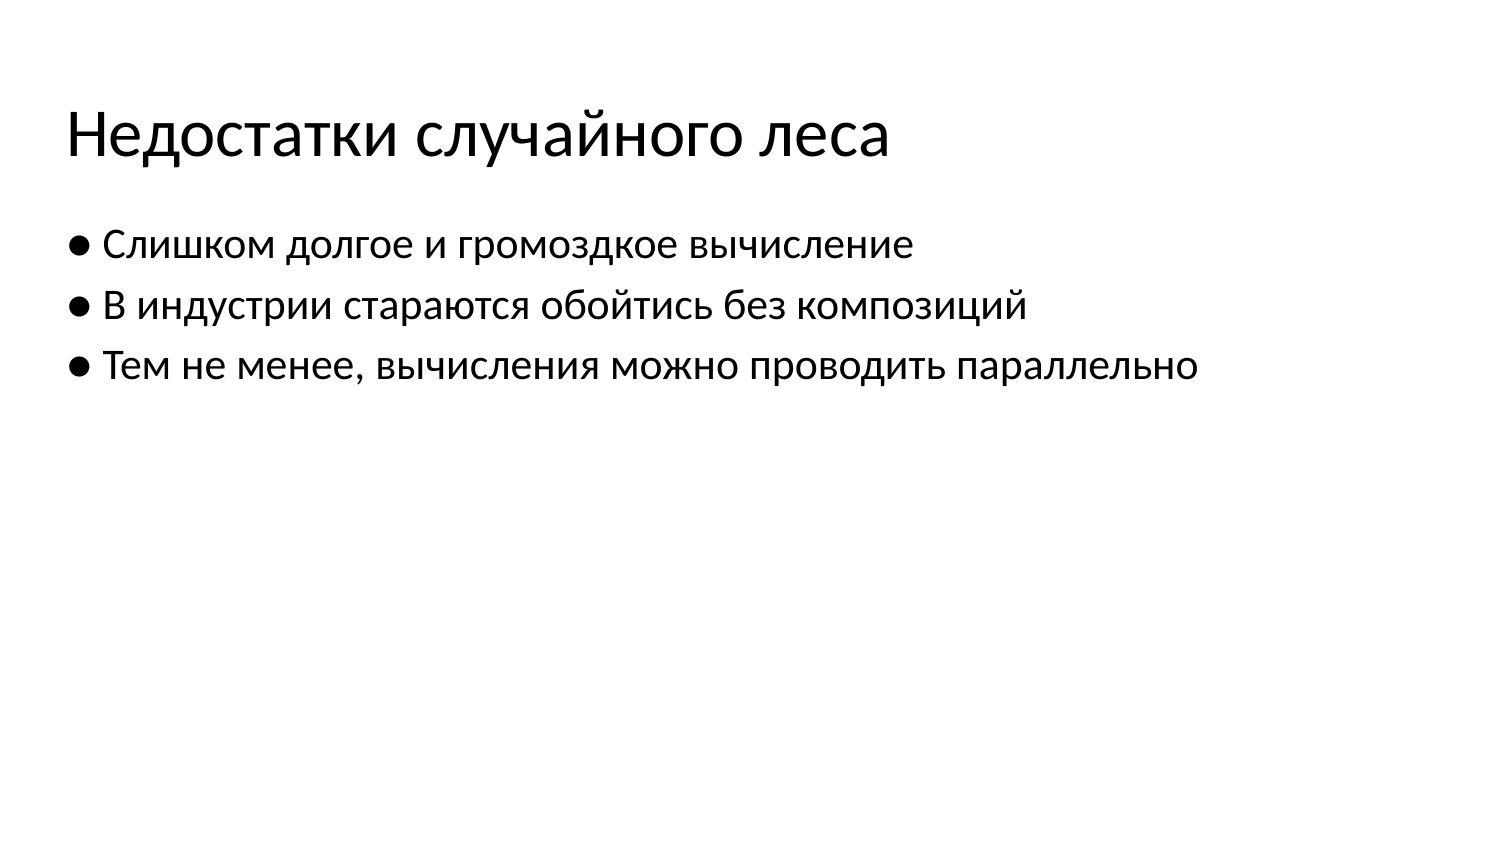

# Недостатки случайного леса
● Слишком долгое и громоздкое вычисление
● В индустрии стараются обойтись без композиций
● Тем не менее, вычисления можно проводить параллельно